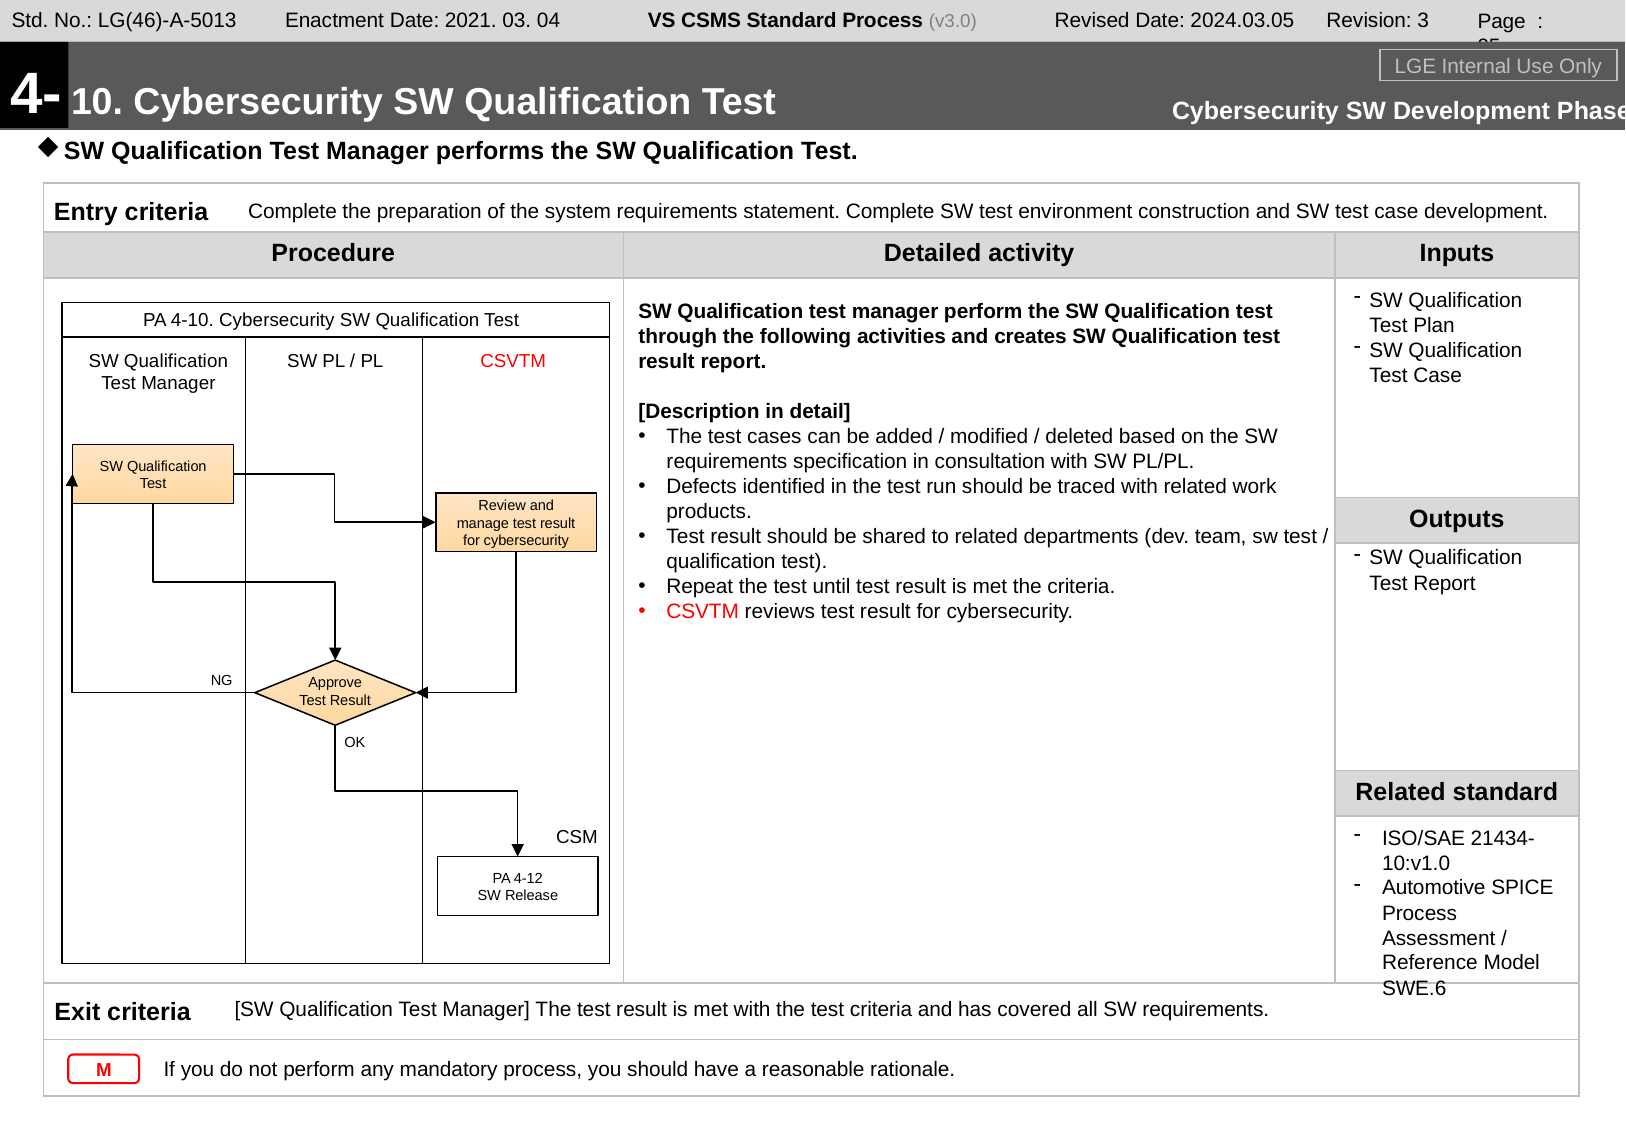

Page  :  95
4-
#
m
10. Cybersecurity SW Qualification Test
LGE Internal Use Only
Cybersecurity SW Development Phase
SW Qualification Test Manager performs the SW Qualification Test.
Complete the preparation of the system requirements statement. Complete SW test environment construction and SW test case development.
SW Qualification Test Plan
SW Qualification Test Case
SW Qualification test manager perform the SW Qualification test through the following activities and creates SW Qualification test result report.

[Description in detail]
The test cases can be added / modified / deleted based on the SW requirements specification in consultation with SW PL/PL.
Defects identified in the test run should be traced with related work products.
Test result should be shared to related departments (dev. team, sw test / qualification test).
Repeat the test until test result is met the criteria.
CSVTM reviews test result for cybersecurity.
PA 4-10. Cybersecurity SW Qualification Test

SW Qualification
Test Manager
SW PL / PL
CSVTM
SW Qualification Test
Review and manage test result for cybersecurity
SW Qualification Test Report

NG
Approve
Test Result
OK
ISO/SAE 21434-10:v1.0
Automotive SPICE Process Assessment / Reference Model SWE.6
CSM
PA 4-12
SW Release
[SW Qualification Test Manager] The test result is met with the test criteria and has covered all SW requirements.
If you do not perform any mandatory process, you should have a reasonable rationale.
M